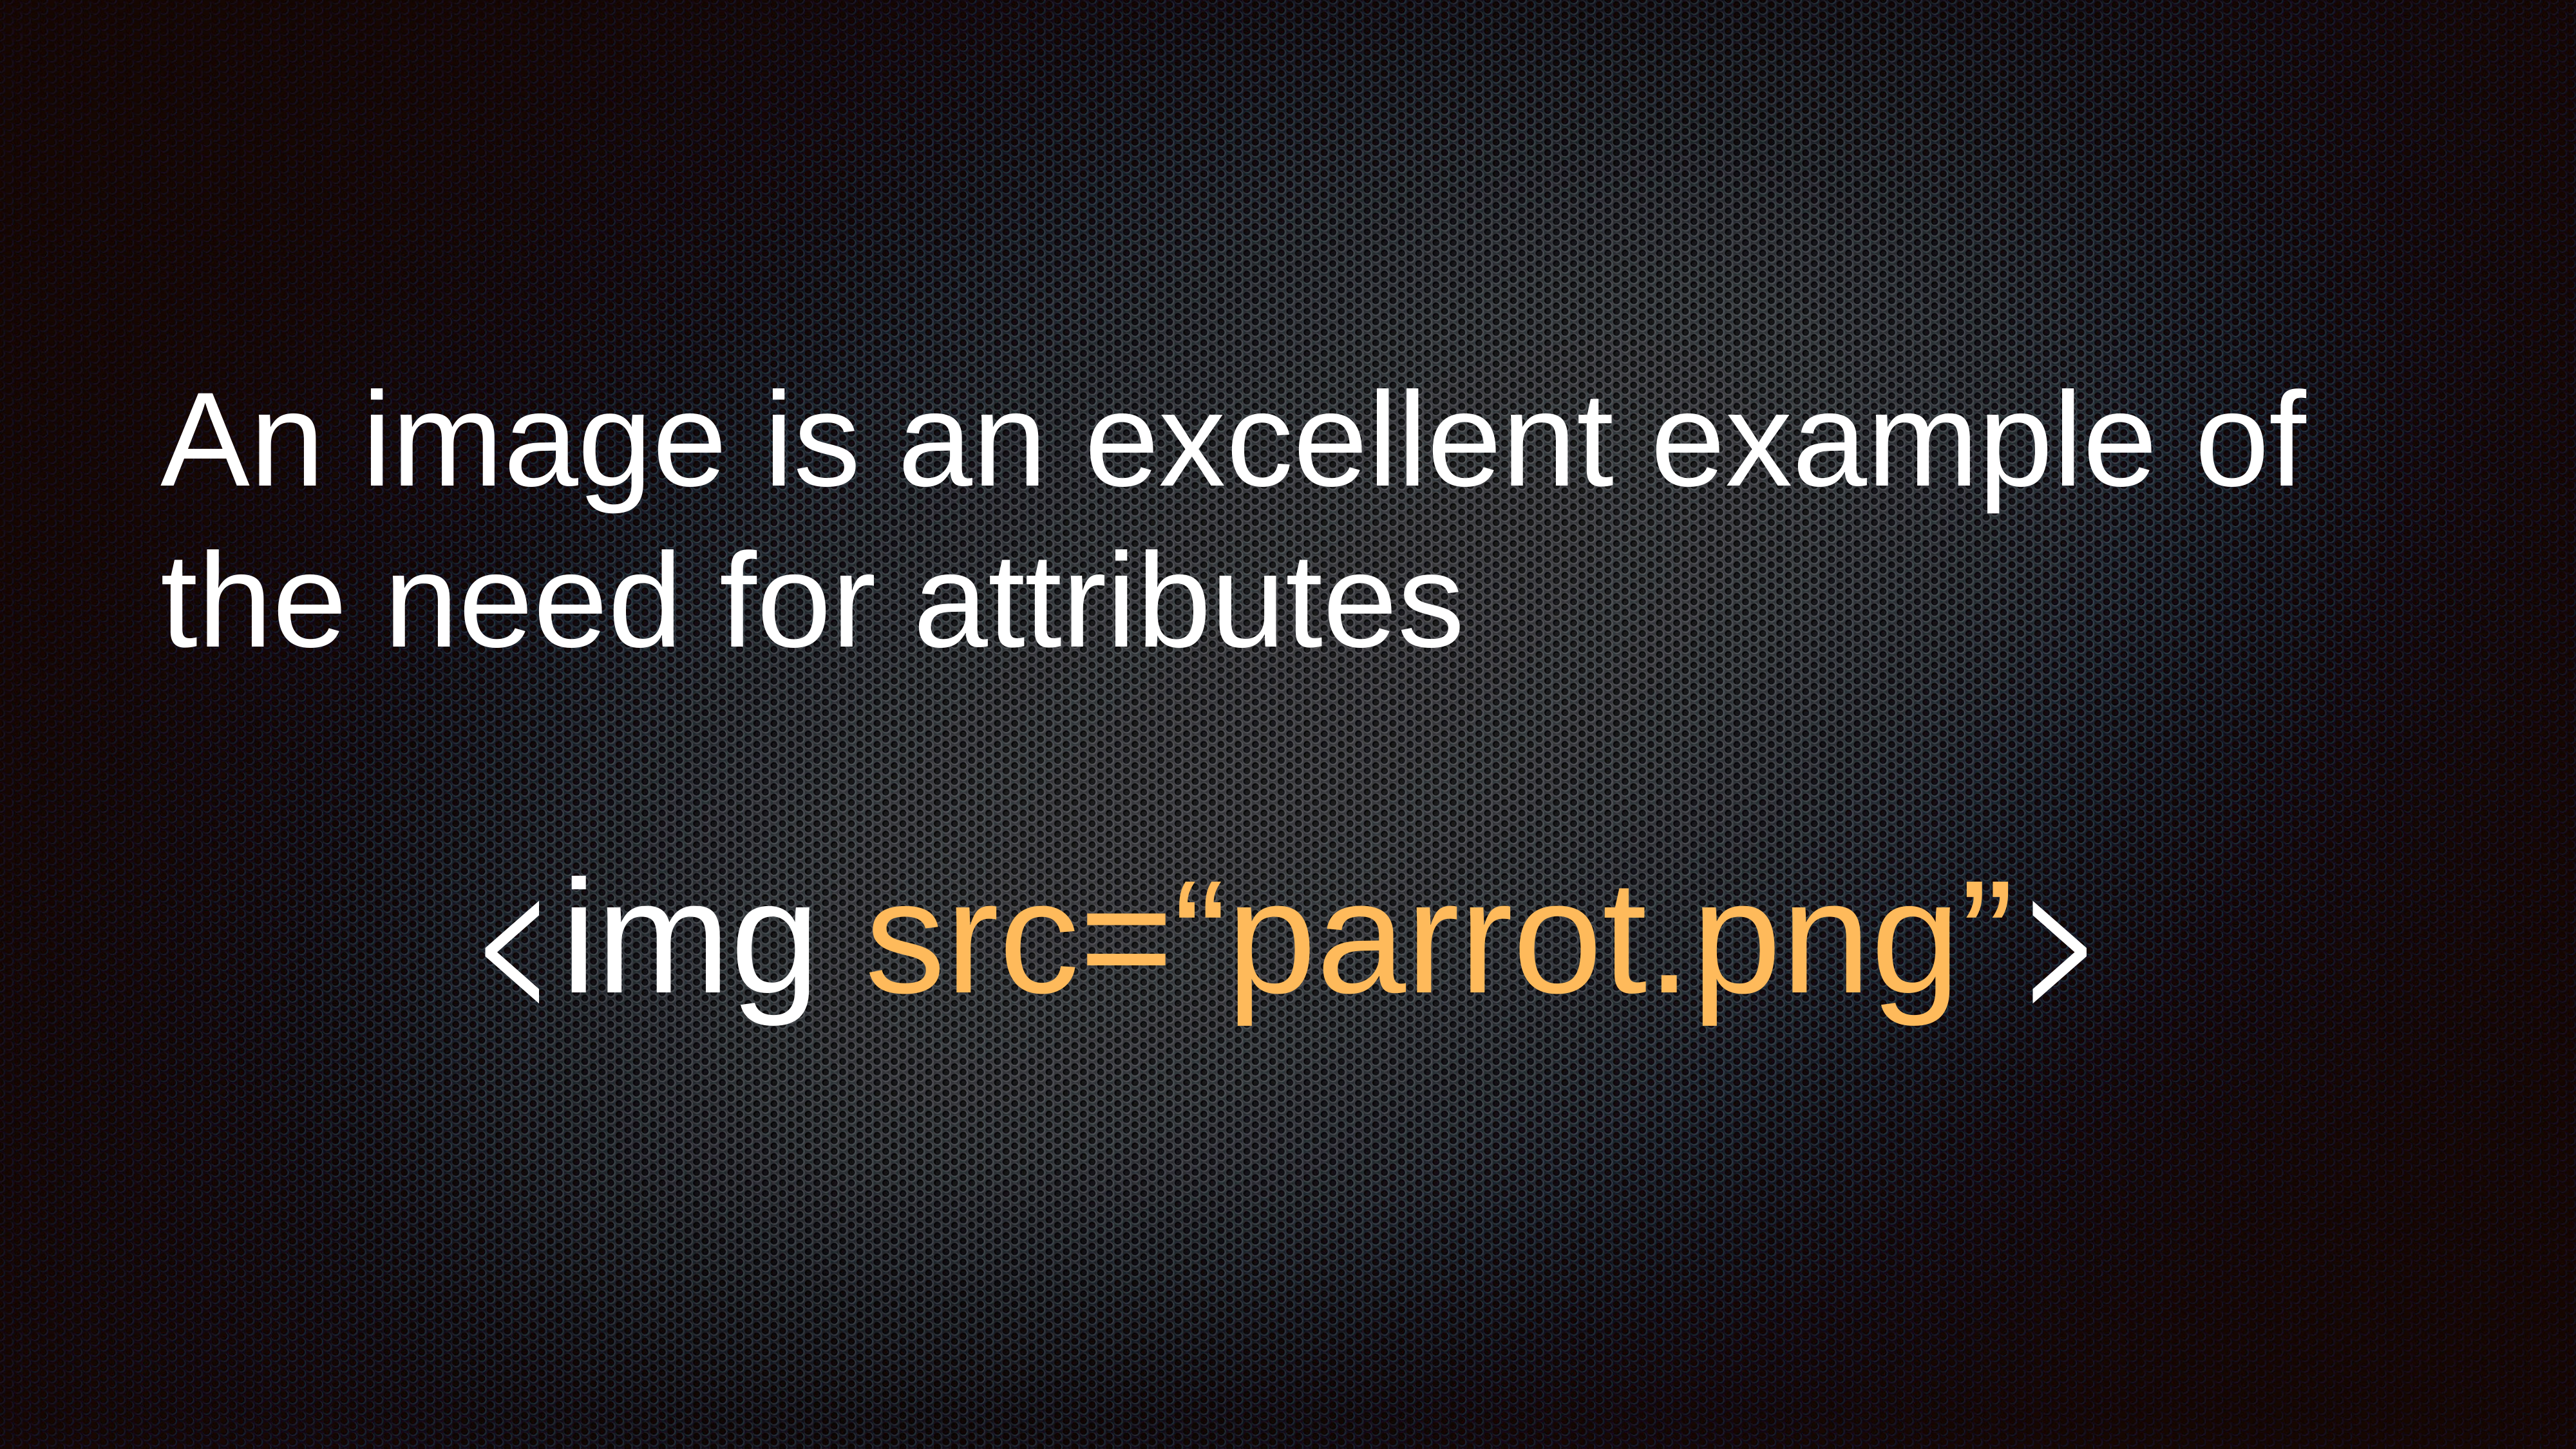

# An image is an excellent example of the need for attributes
<img src=“parrot.png”>